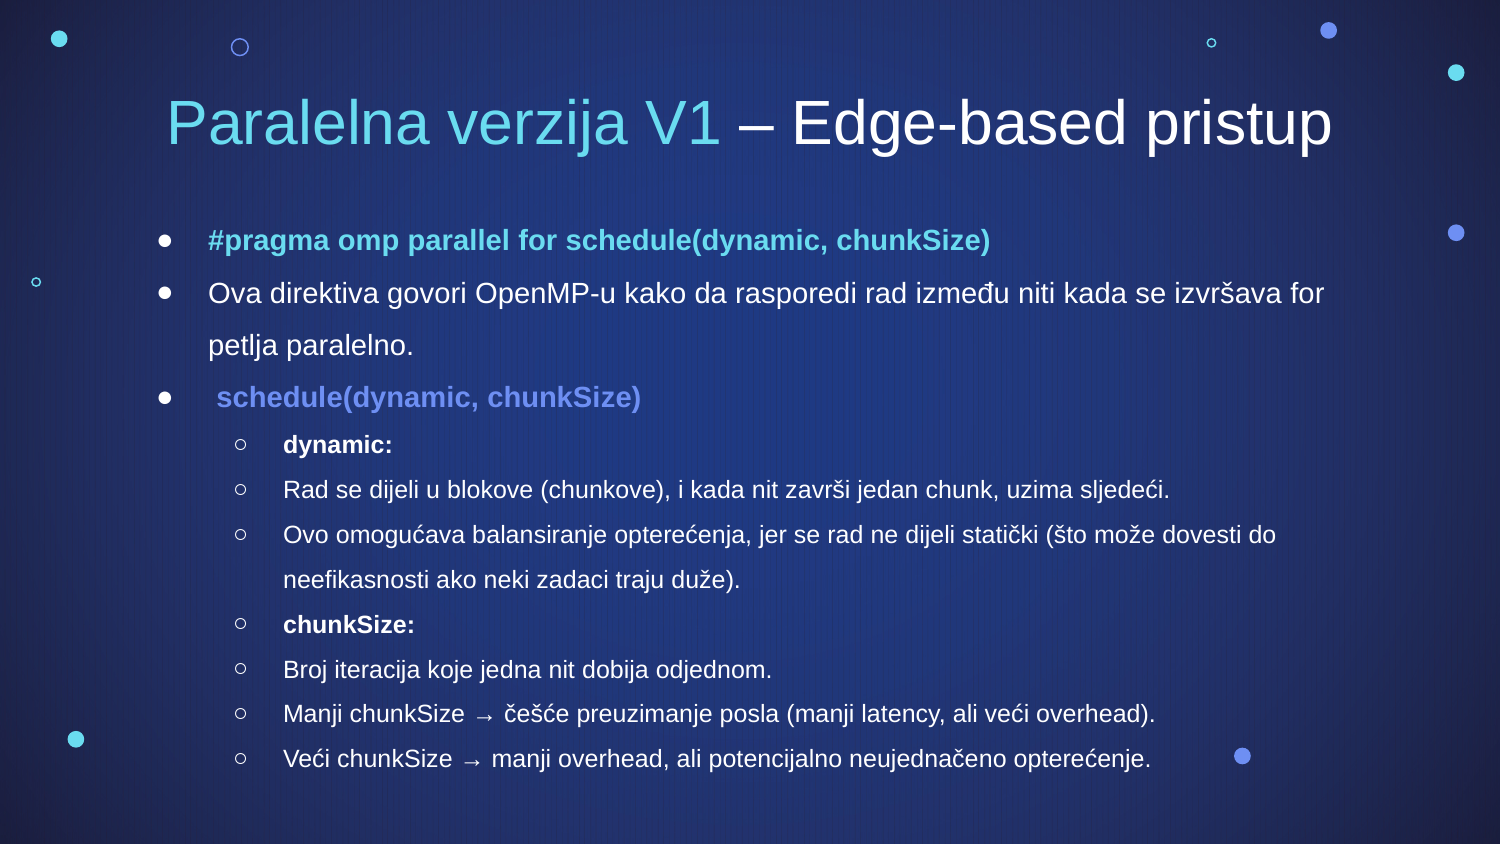

# Paralelna verzija V1 – Edge-based pristup
#pragma omp parallel for schedule(dynamic, chunkSize)
Ova direktiva govori OpenMP-u kako da rasporedi rad između niti kada se izvršava for petlja paralelno.
 schedule(dynamic, chunkSize)
dynamic:
Rad se dijeli u blokove (chunkove), i kada nit završi jedan chunk, uzima sljedeći.
Ovo omogućava balansiranje opterećenja, jer se rad ne dijeli statički (što može dovesti do neefikasnosti ako neki zadaci traju duže).
chunkSize:
Broj iteracija koje jedna nit dobija odjednom.
Manji chunkSize → češće preuzimanje posla (manji latency, ali veći overhead).
Veći chunkSize → manji overhead, ali potencijalno neujednačeno opterećenje.